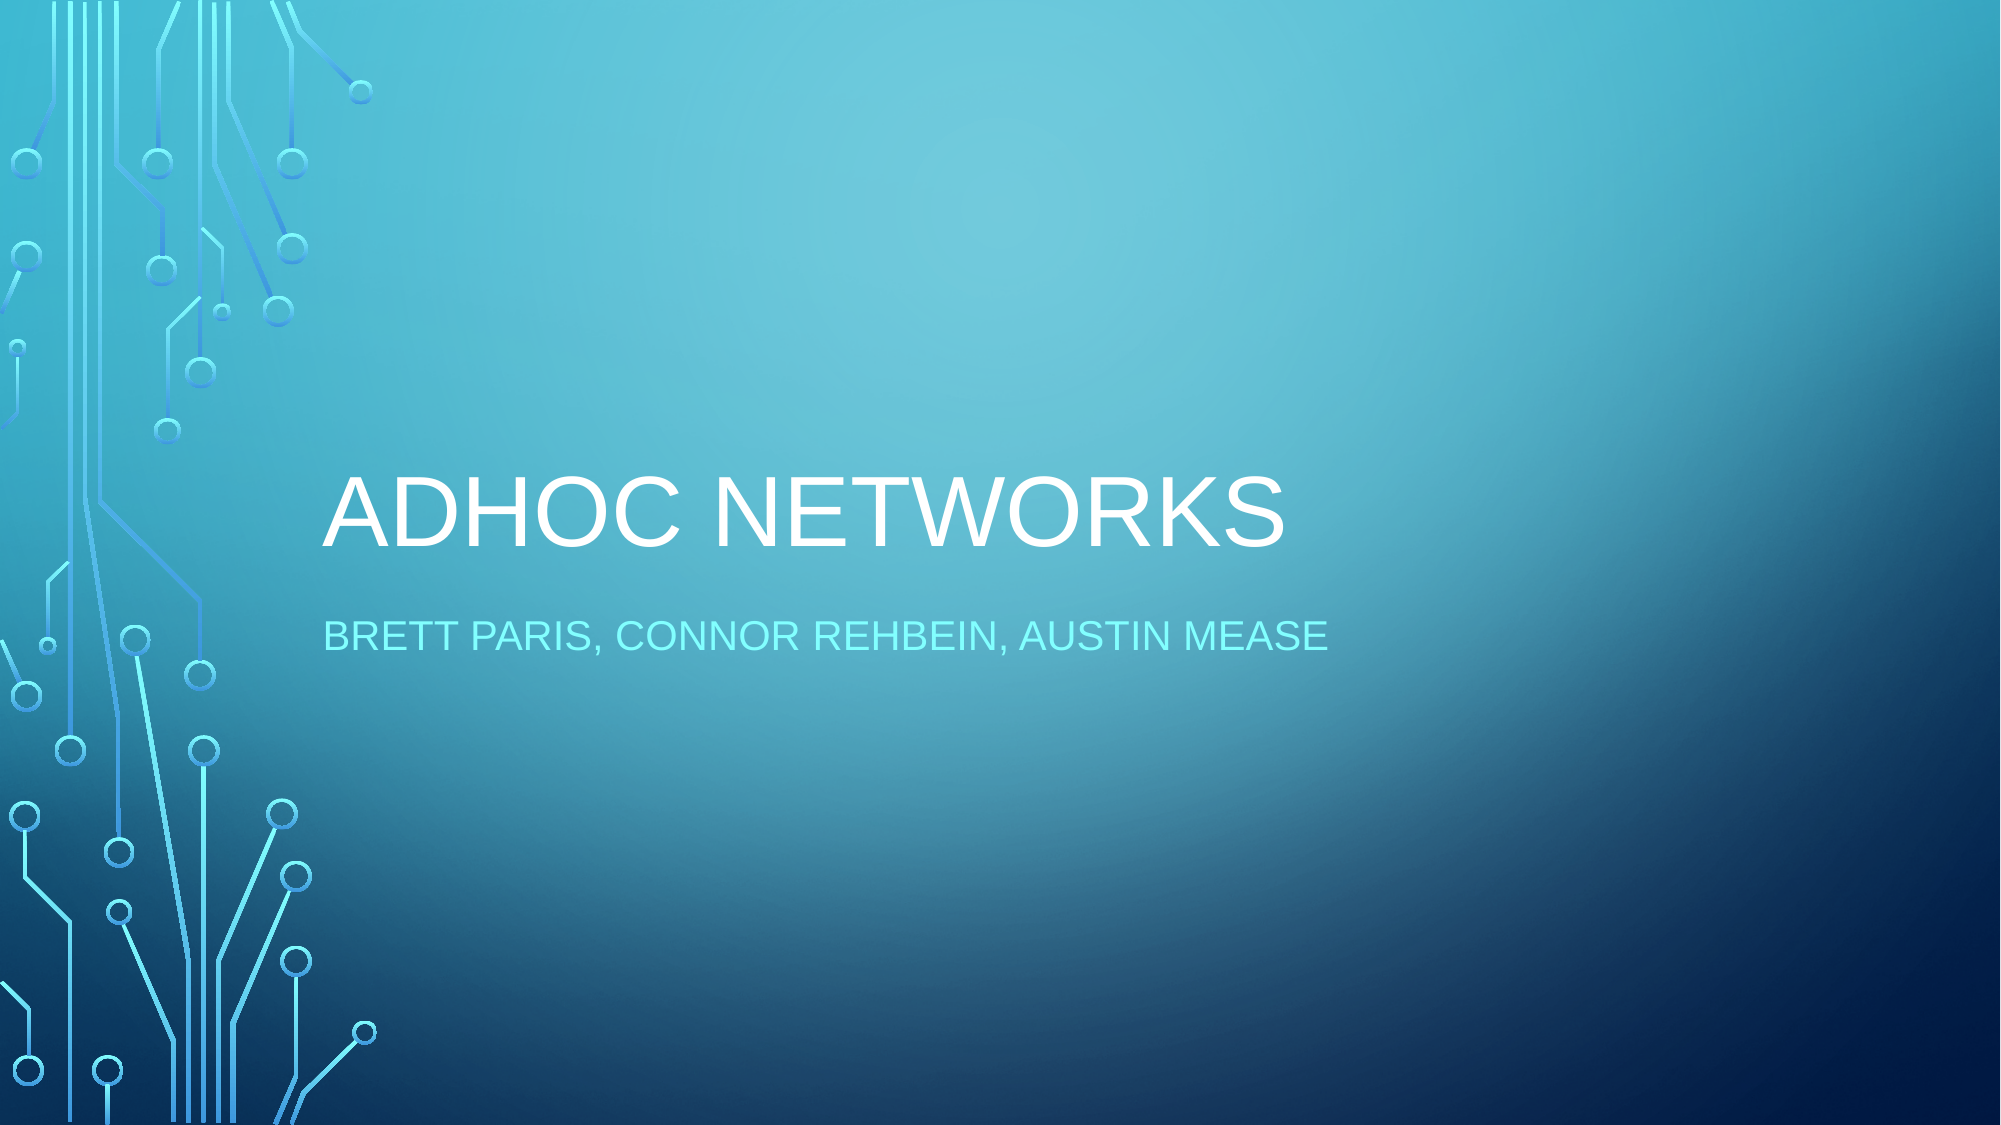

# Adhoc Networks
Brett Paris, Connor Rehbein, Austin Mease